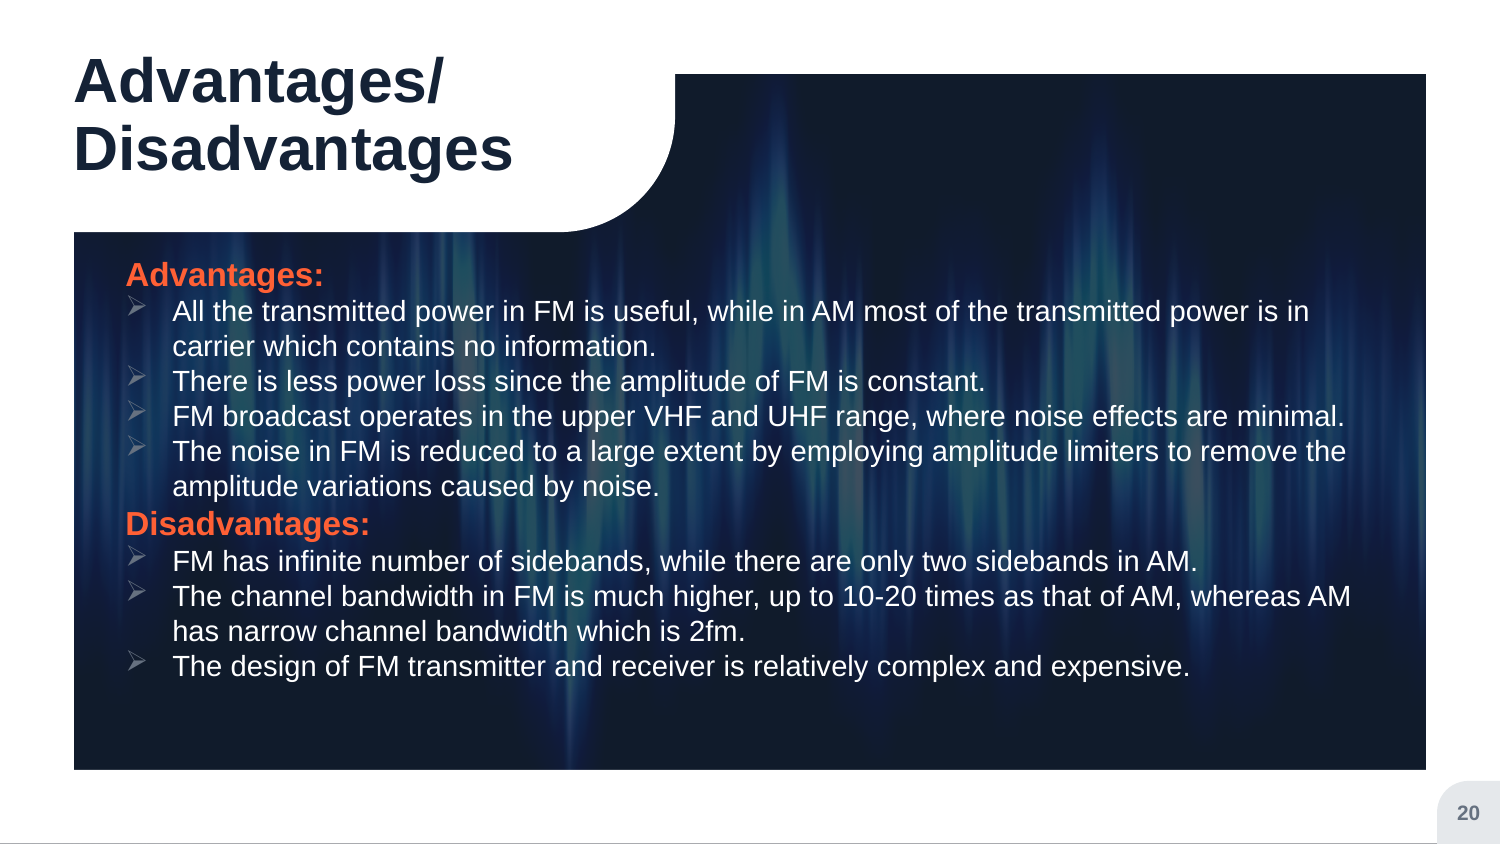

# Advantages/ Disadvantages
Advantages:
All the transmitted power in FM is useful, while in AM most of the transmitted power is in carrier which contains no information.
There is less power loss since the amplitude of FM is constant.
FM broadcast operates in the upper VHF and UHF range, where noise effects are minimal.
The noise in FM is reduced to a large extent by employing amplitude limiters to remove the amplitude variations caused by noise.
Disadvantages:
FM has infinite number of sidebands, while there are only two sidebands in AM.
The channel bandwidth in FM is much higher, up to 10-20 times as that of AM, whereas AM has narrow channel bandwidth which is 2fm.
The design of FM transmitter and receiver is relatively complex and expensive.

20